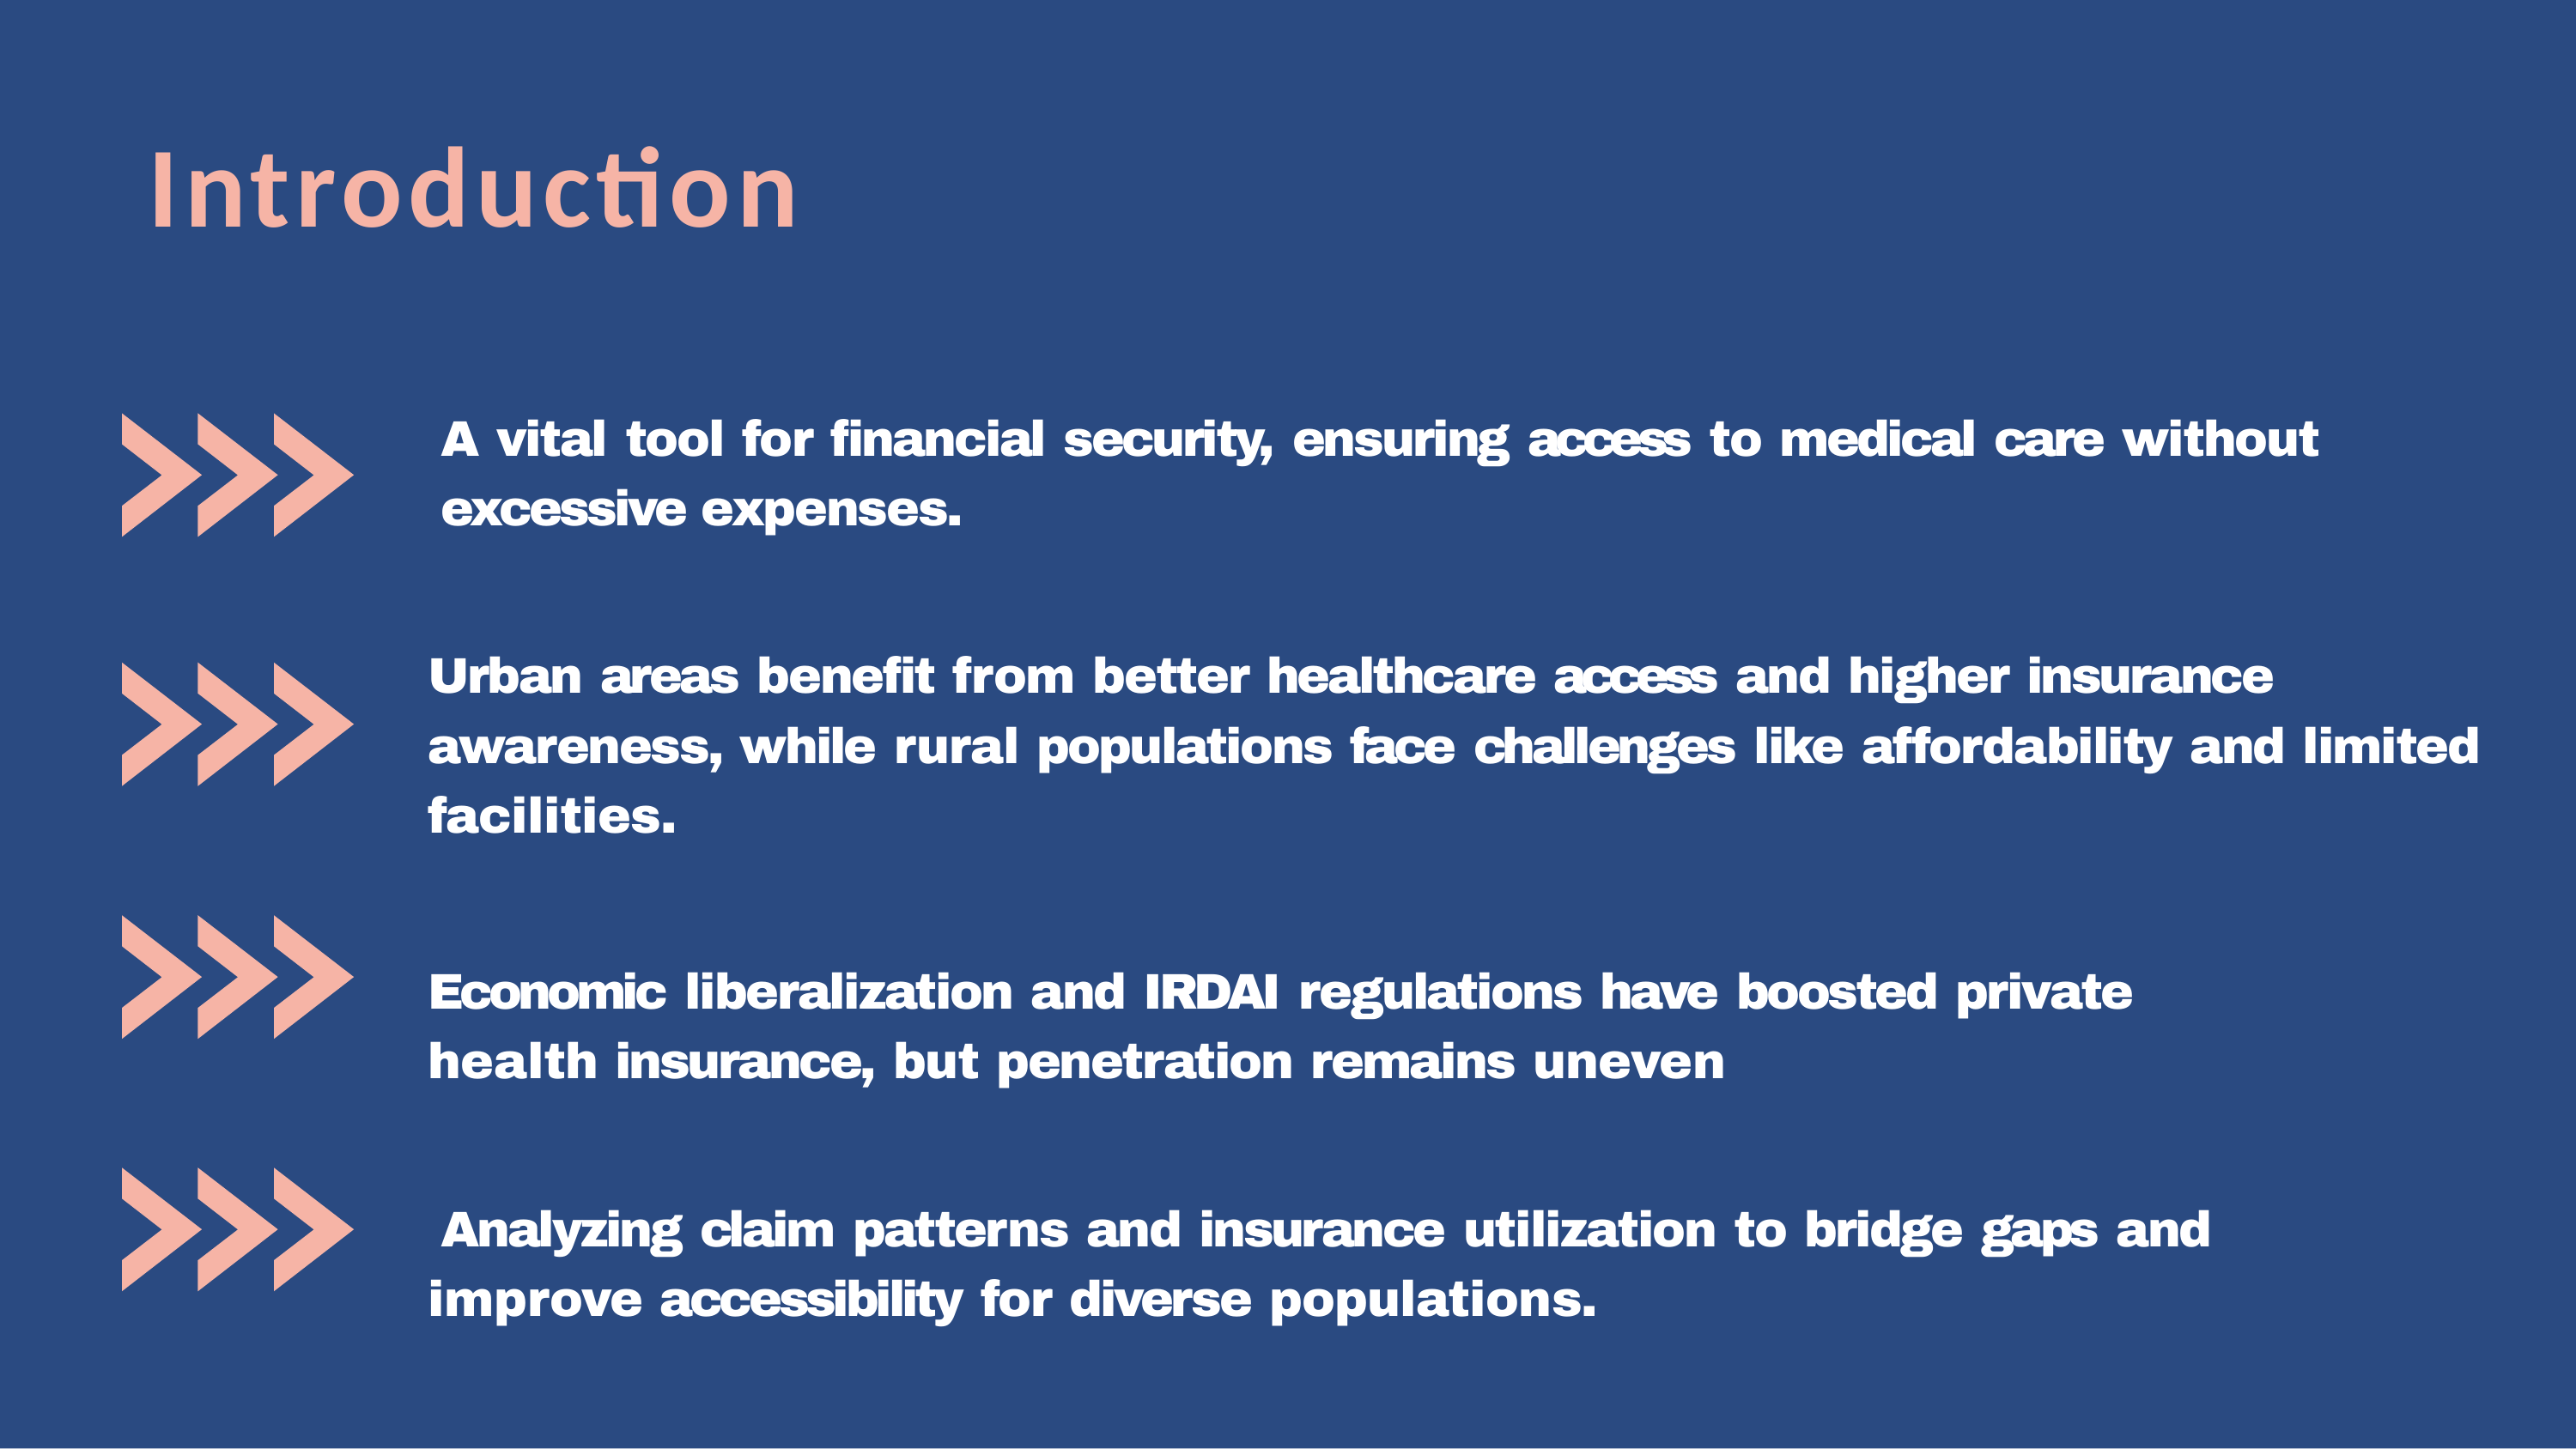

# Introduction
A vital tool for financial security, ensuring access to medical care without excessive expenses.

Urban areas benefit from better healthcare access and higher insurance awareness, while rural populations face challenges like affordability and limited facilities.

Economic liberalization and IRDAI regulations have boosted private health insurance, but penetration remains uneven

Analyzing claim patterns and insurance utilization to bridge gaps and improve accessibility for diverse populations.